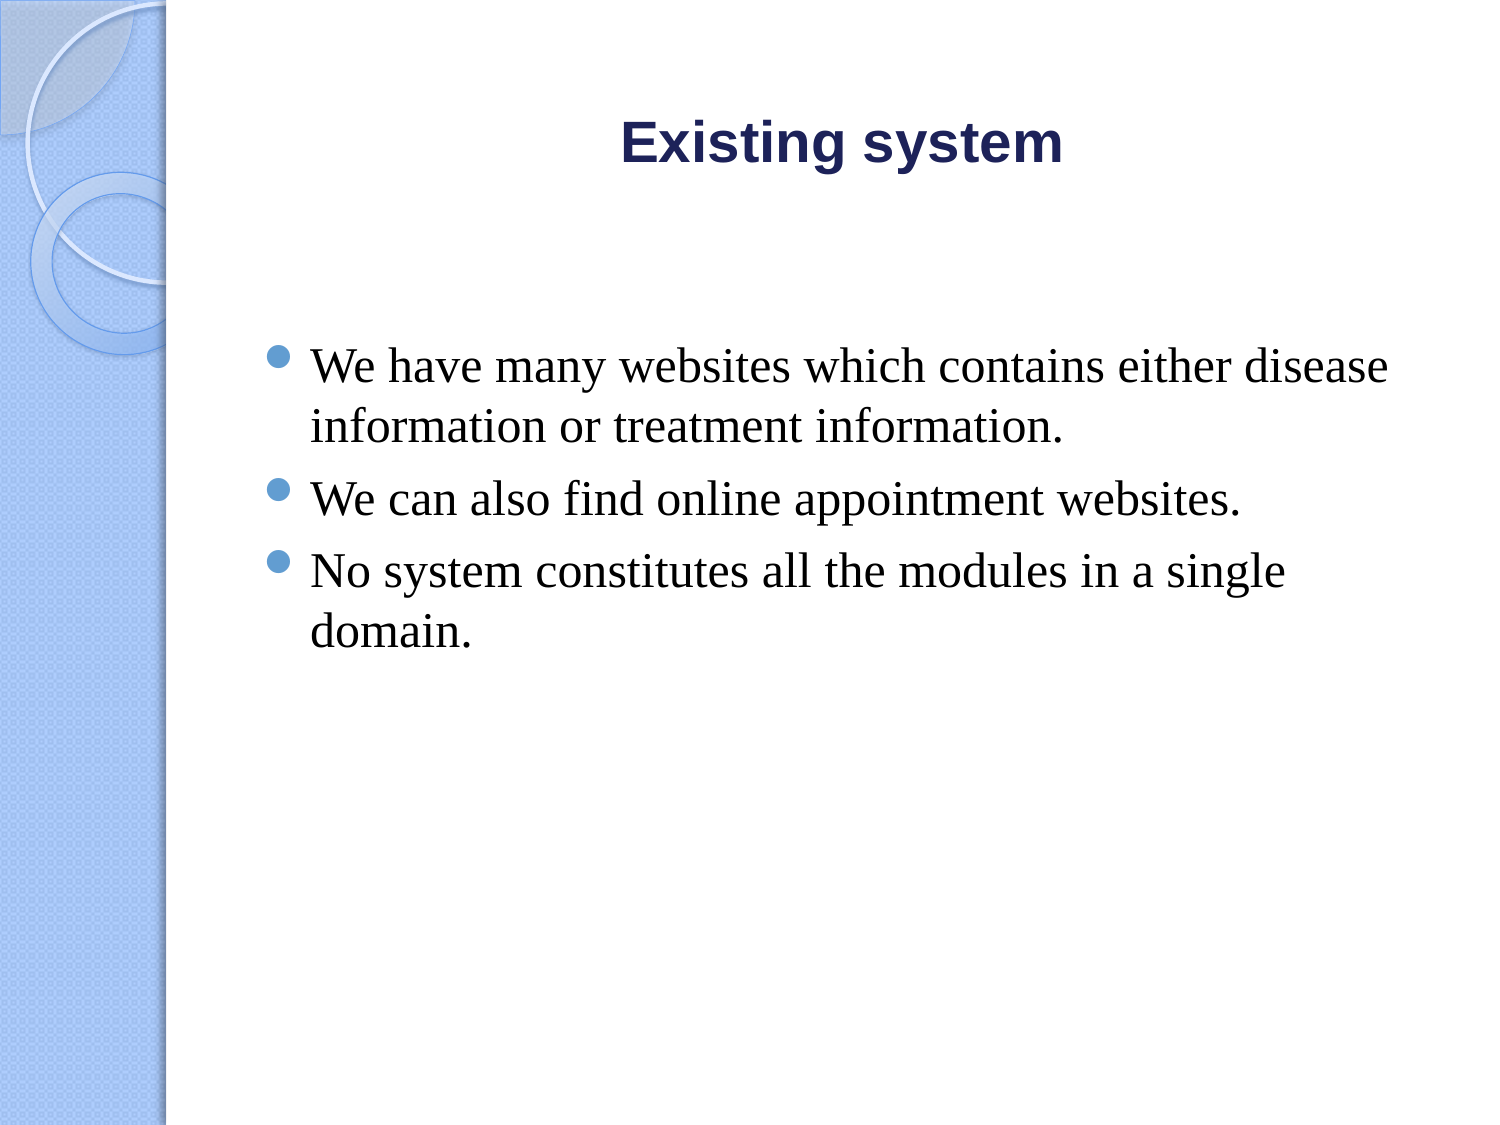

# Existing system
We have many websites which contains either disease information or treatment information.
We can also find online appointment websites.
No system constitutes all the modules in a single domain.